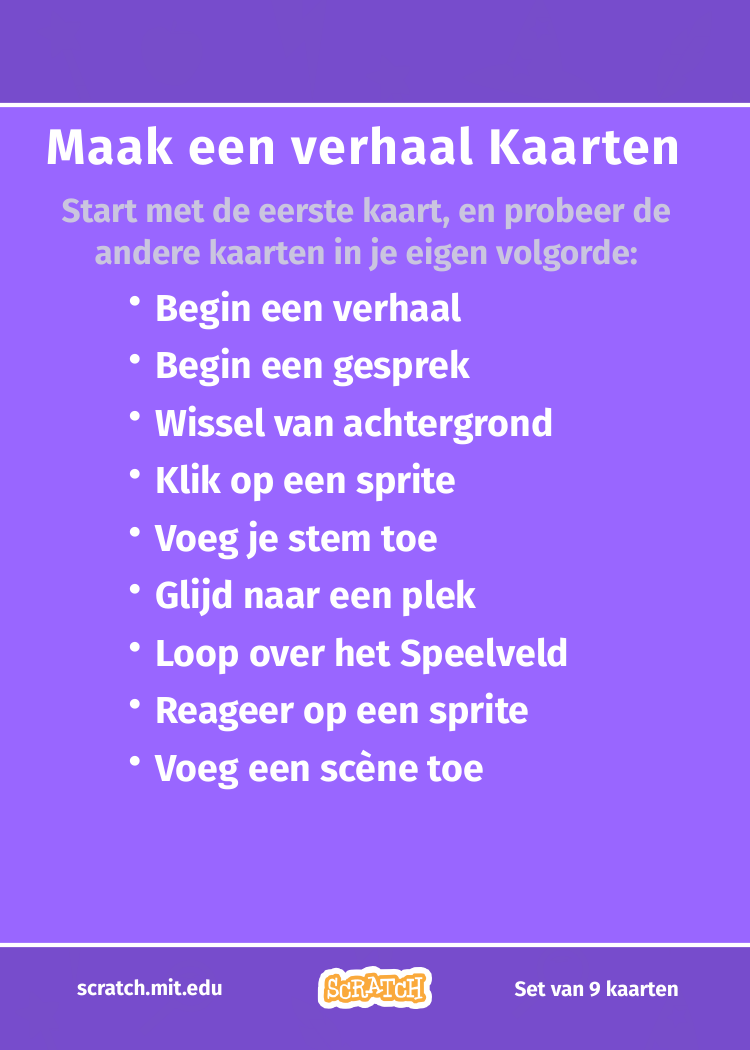

# Maak een verhaal Kaarten

Start met de eerste kaart, en probeer de andere kaarten in je eigen volgorde:
Begin een verhaal
Begin een gesprek
Wissel van achtergrond
Klik op een sprite
Voeg je stem toe
Glijd naar een plek
Loop over het Speelveld
Reageer op een sprite
Voeg een scène toe

scratch.mit.edu

Set van 9 kaarten